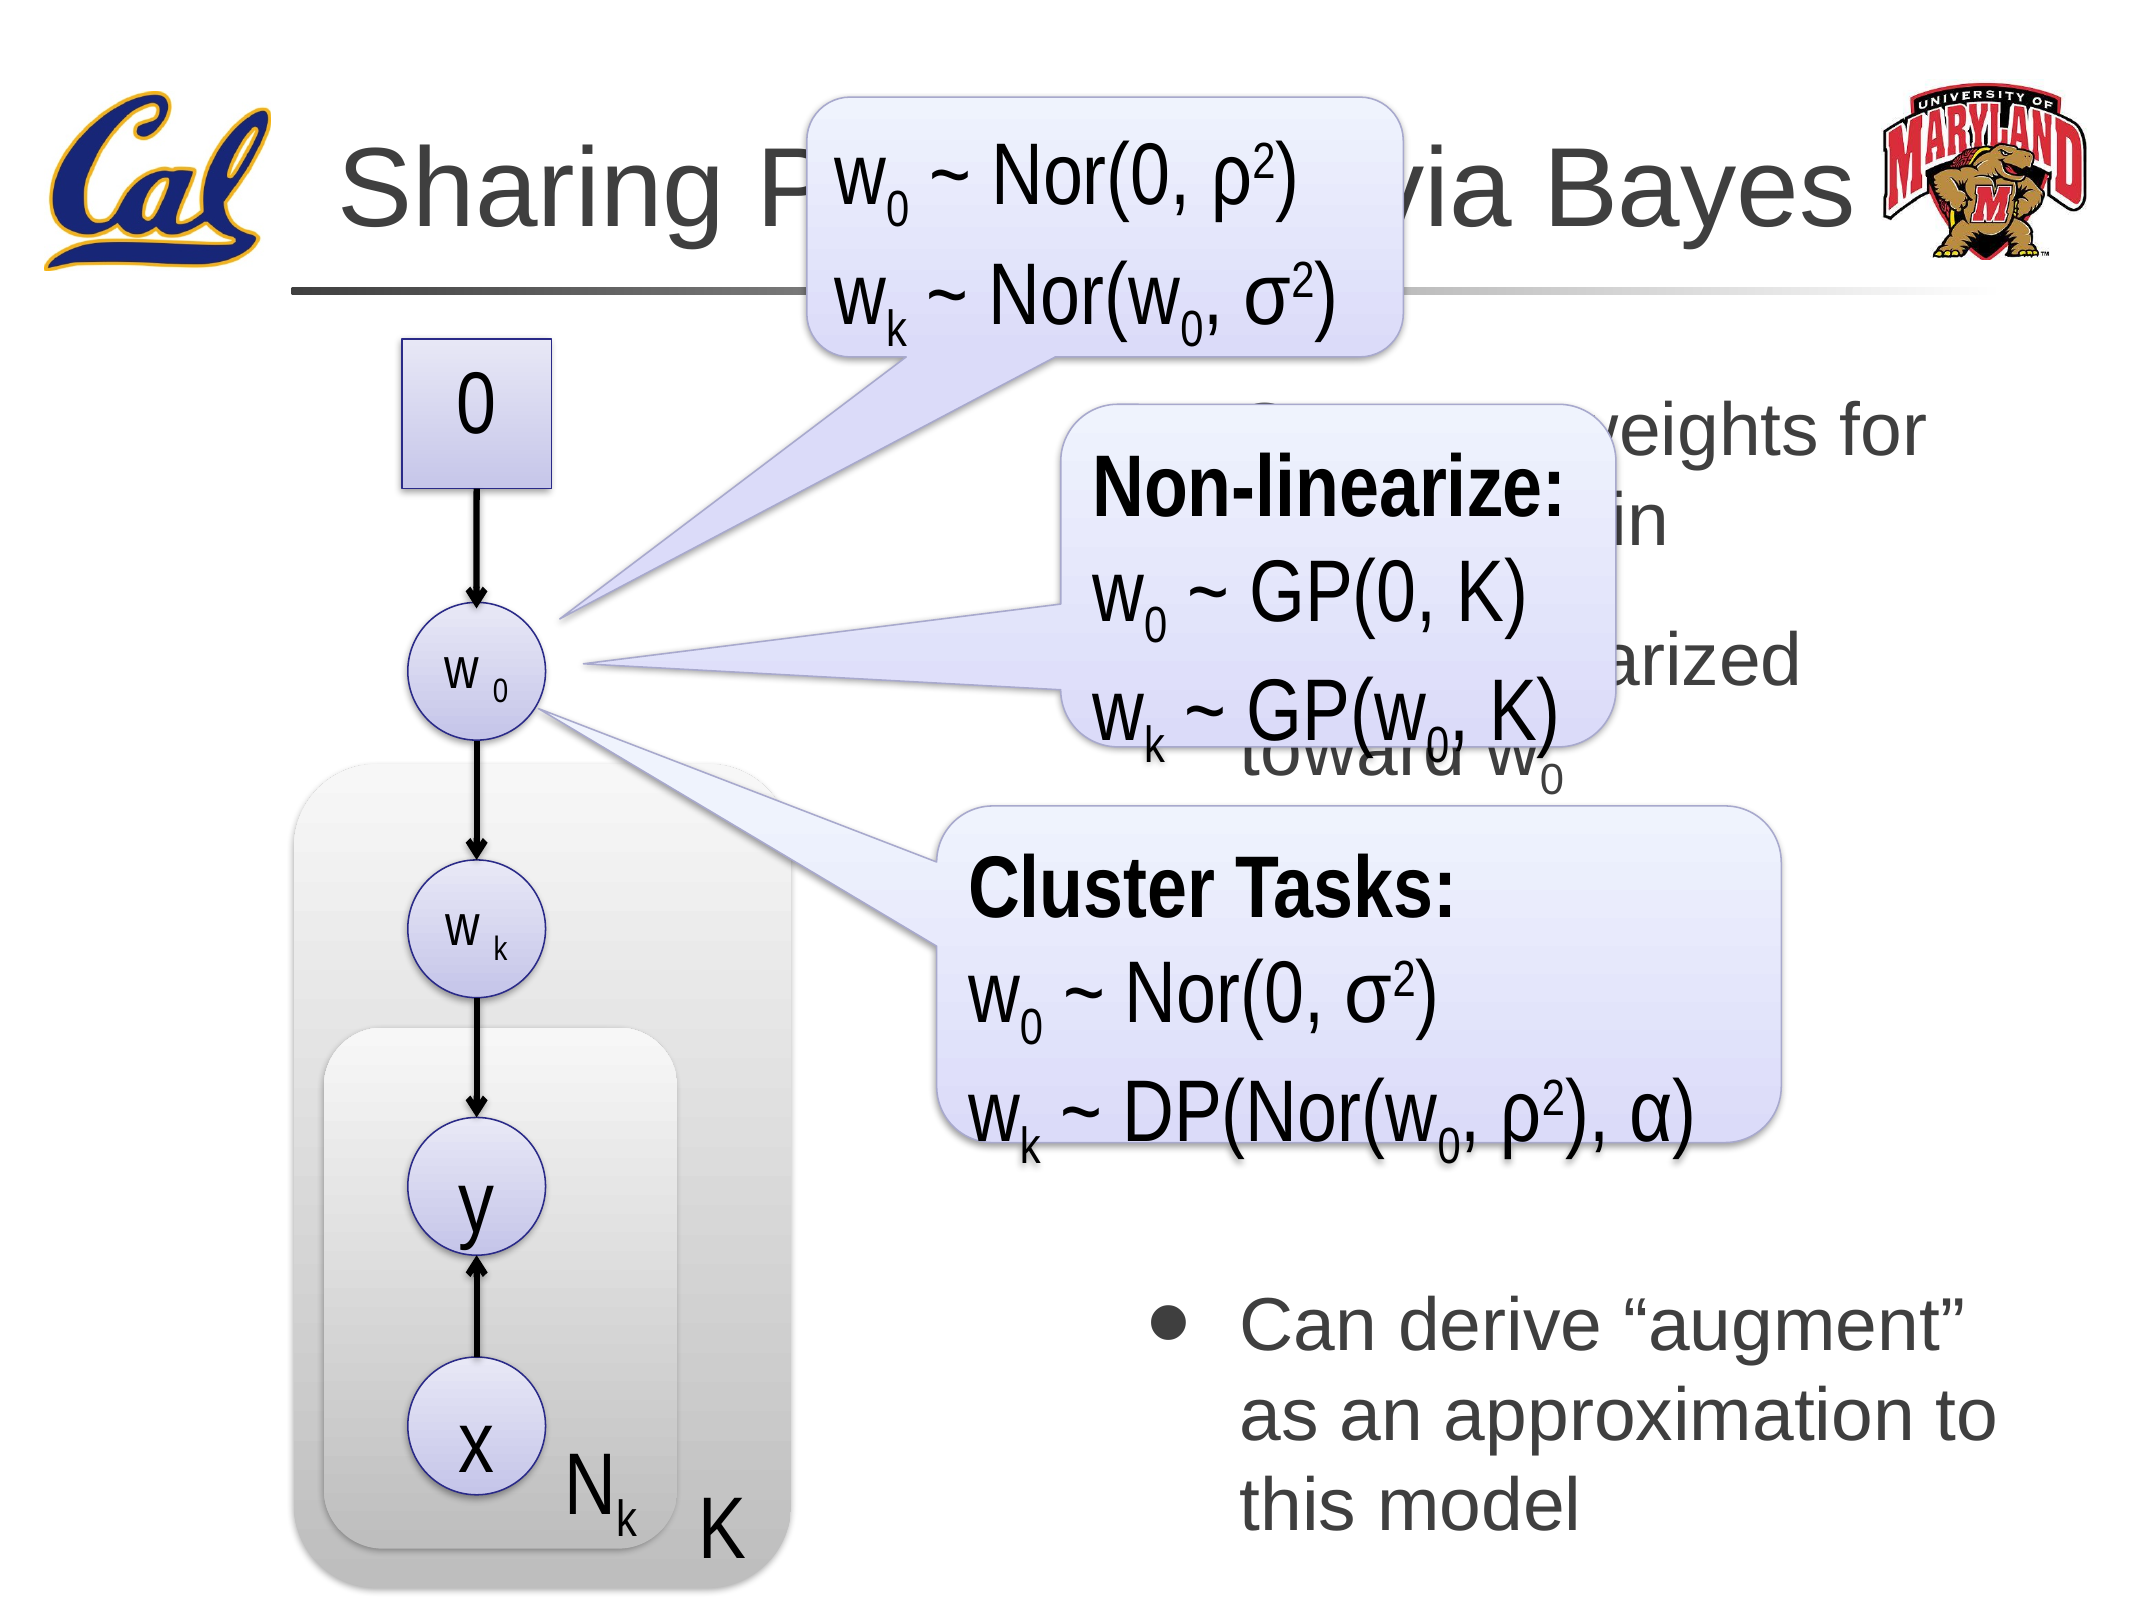

# Sharing Parameters via Bayes
w0 ~ Nor(0, ρ2)
wk ~ Nor(w0, σ2)
0
Separate weights for each domain
Each regularized toward w0
w0 regularized
toward zero
Can derive “augment” as an approximation to this model
Non-linearize:
w0 ~ GP(0, K)
wk ~ GP(w0, K)
w 0

                  K
Cluster Tasks:
w0 ~ Nor(0, σ2)
wk ~ DP(Nor(w0, ρ2), α)
w k

          Nk
y
x